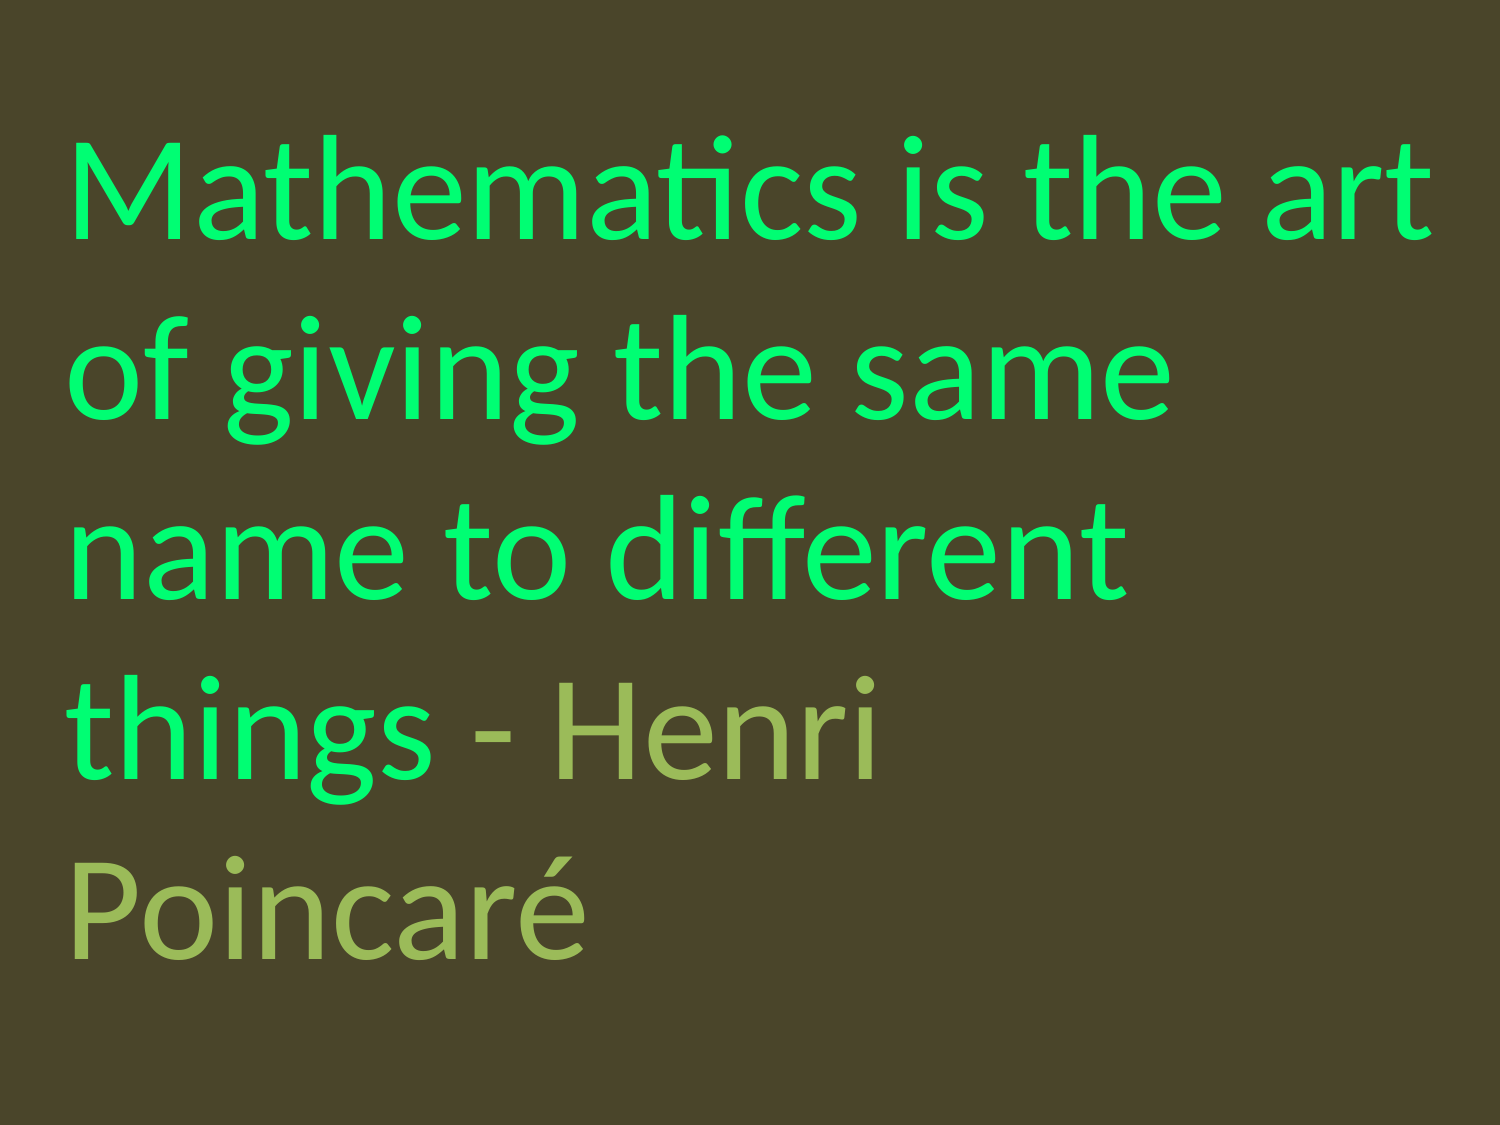

Mathematics is the art of giving the same name to different things - Henri Poincaré